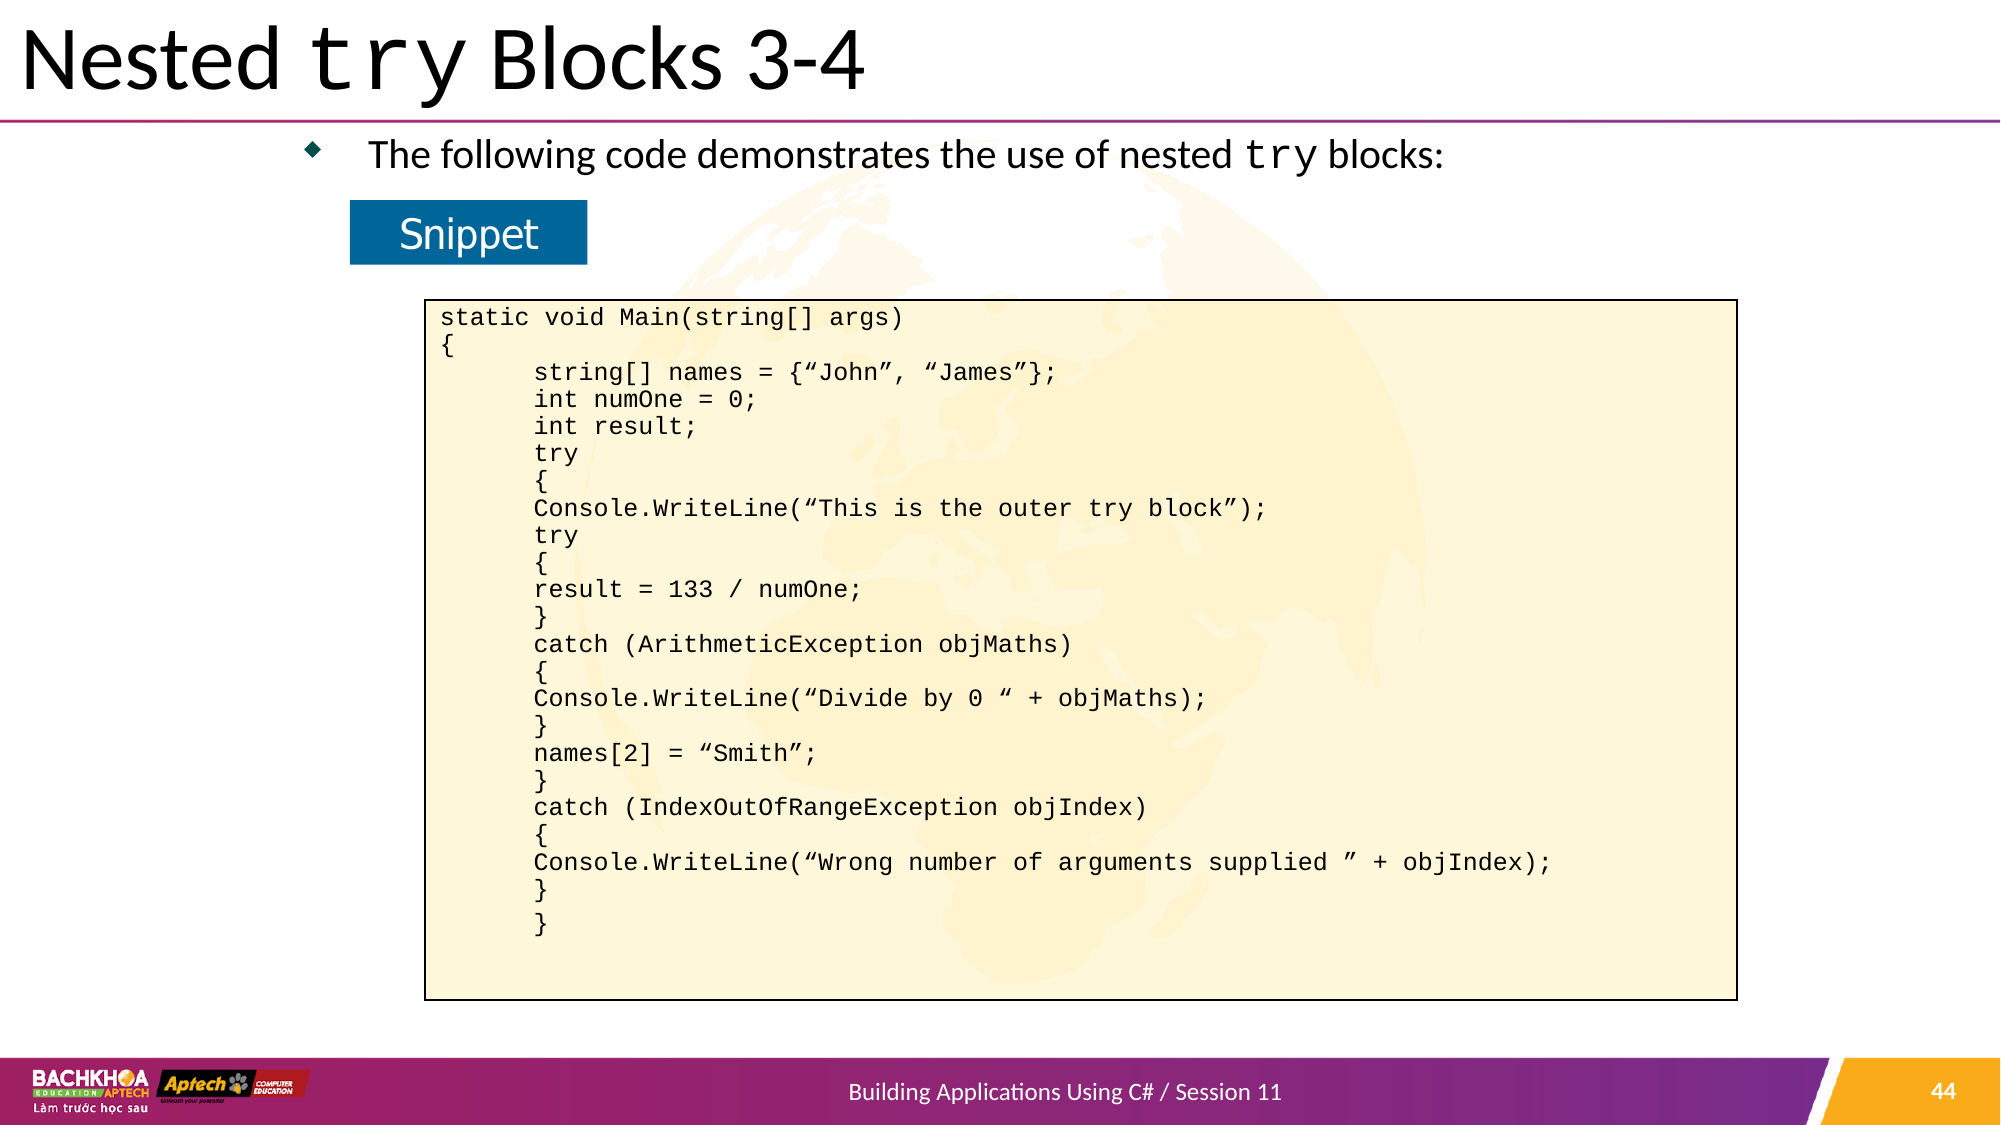

# Nested try Blocks 3-4

 The following code demonstrates the use of nested try blocks:
Snippet
static void Main(string[] args)
{
string[] names = {“John”, “James”};
int numOne = 0;
int result;
try
{
Console.WriteLine(“This is the outer try block”);
try
{
result = 133 / numOne;
}
catch (ArithmeticException objMaths)
{
Console.WriteLine(“Divide by 0 “ + objMaths);
}
names[2] = “Smith”;
}
catch (IndexOutOfRangeException objIndex)
{
Console.WriteLine(“Wrong number of arguments supplied ” + objIndex);
}
}

44
Building Applications Using C# / Session 11